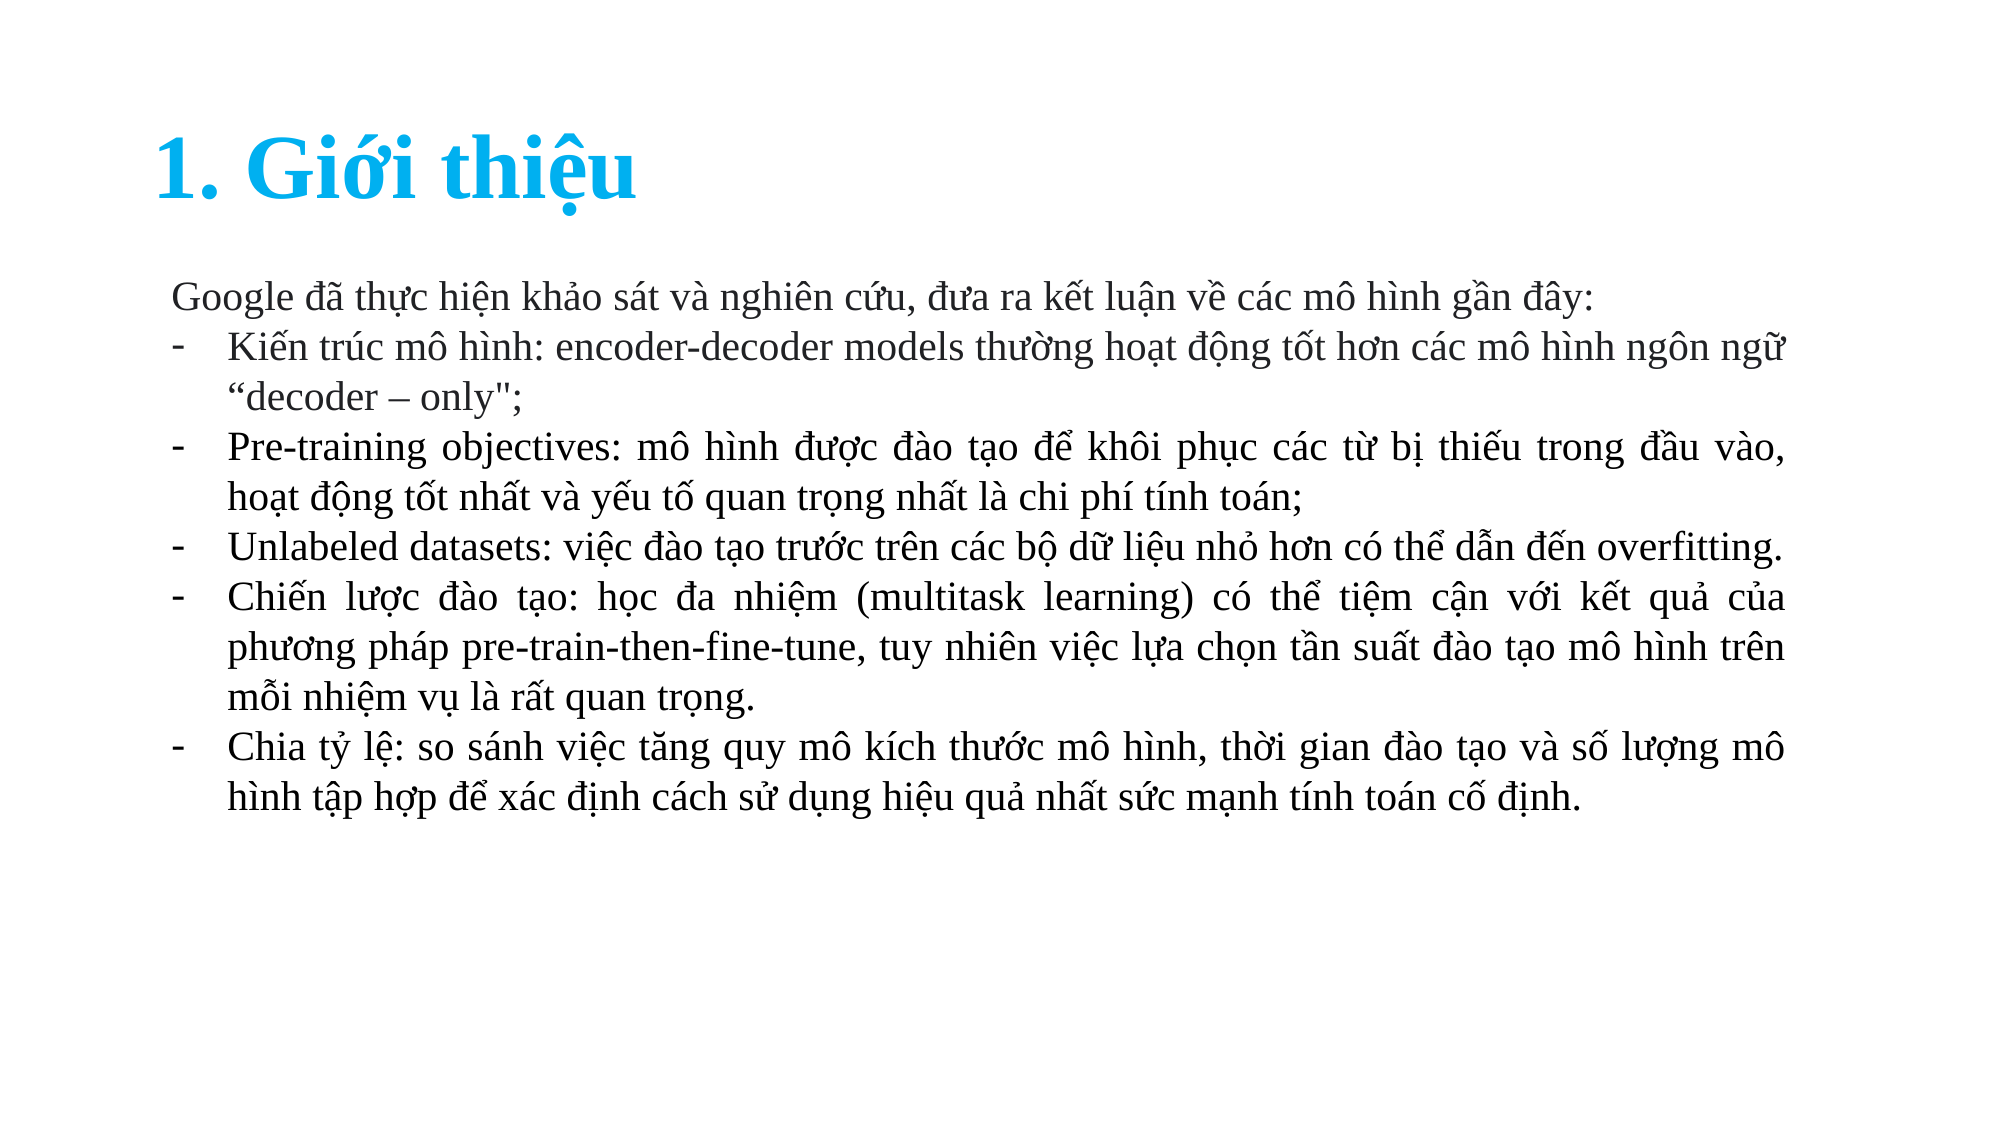

# 1. Giới thiệu
Google đã thực hiện khảo sát và nghiên cứu, đưa ra kết luận về các mô hình gần đây:
Kiến trúc mô hình: encoder-decoder models thường hoạt động tốt hơn các mô hình ngôn ngữ “decoder – only";
Pre-training objectives: mô hình được đào tạo để khôi phục các từ bị thiếu trong đầu vào, hoạt động tốt nhất và yếu tố quan trọng nhất là chi phí tính toán;
Unlabeled datasets: việc đào tạo trước trên các bộ dữ liệu nhỏ hơn có thể dẫn đến overfitting.
Chiến lược đào tạo: học đa nhiệm (multitask learning) có thể tiệm cận với kết quả của phương pháp pre-train-then-fine-tune, tuy nhiên việc lựa chọn tần suất đào tạo mô hình trên mỗi nhiệm vụ là rất quan trọng.
Chia tỷ lệ: so sánh việc tăng quy mô kích thước mô hình, thời gian đào tạo và số lượng mô hình tập hợp để xác định cách sử dụng hiệu quả nhất sức mạnh tính toán cố định.